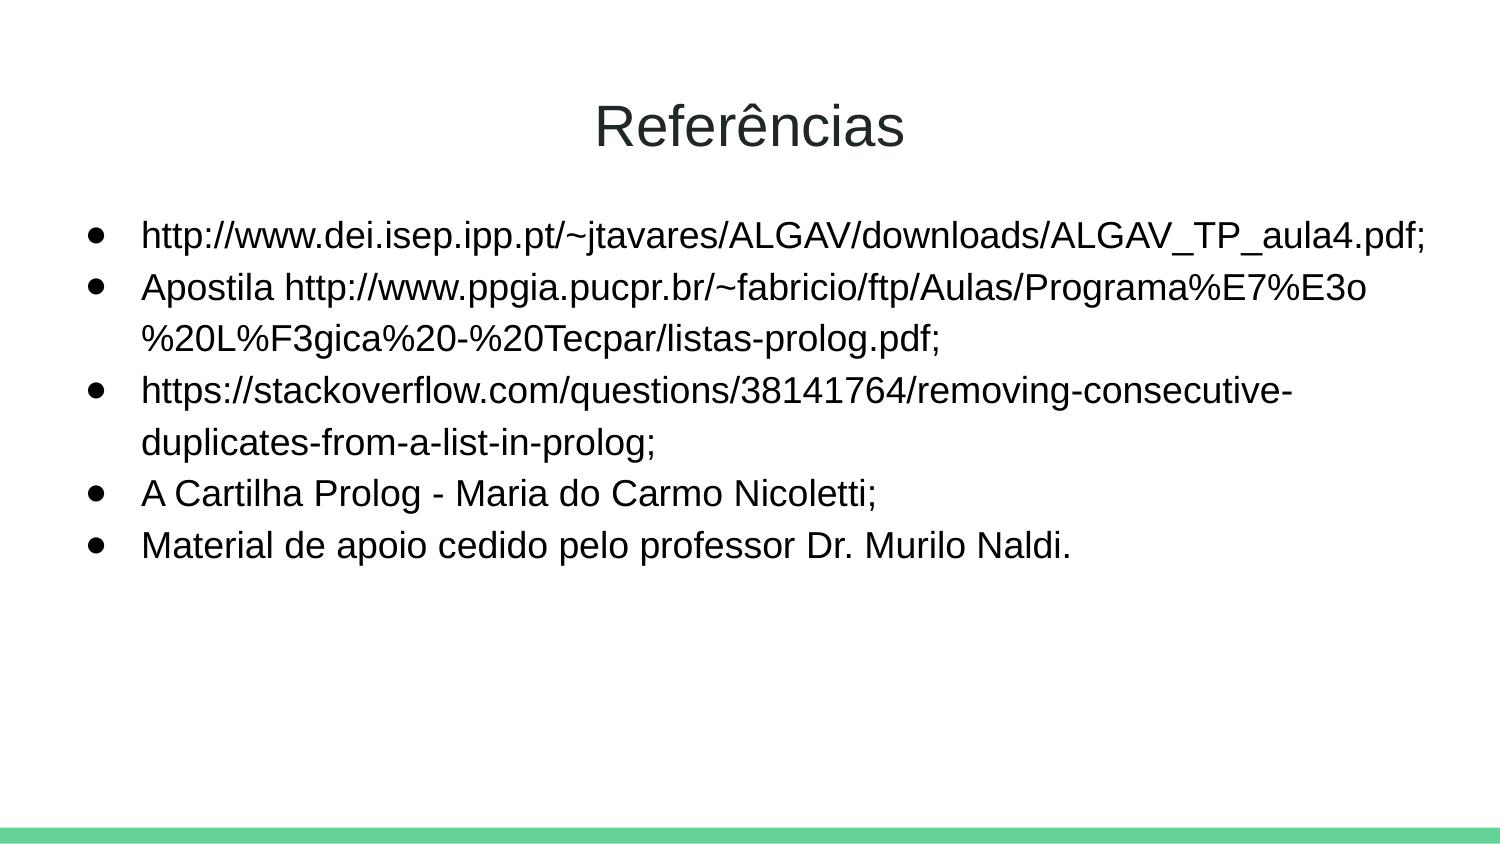

# Referências
http://www.dei.isep.ipp.pt/~jtavares/ALGAV/downloads/ALGAV_TP_aula4.pdf;
Apostila http://www.ppgia.pucpr.br/~fabricio/ftp/Aulas/Programa%E7%E3o%20L%F3gica%20-%20Tecpar/listas-prolog.pdf;
https://stackoverflow.com/questions/38141764/removing-consecutive-duplicates-from-a-list-in-prolog;
A Cartilha Prolog - Maria do Carmo Nicoletti;
Material de apoio cedido pelo professor Dr. Murilo Naldi.